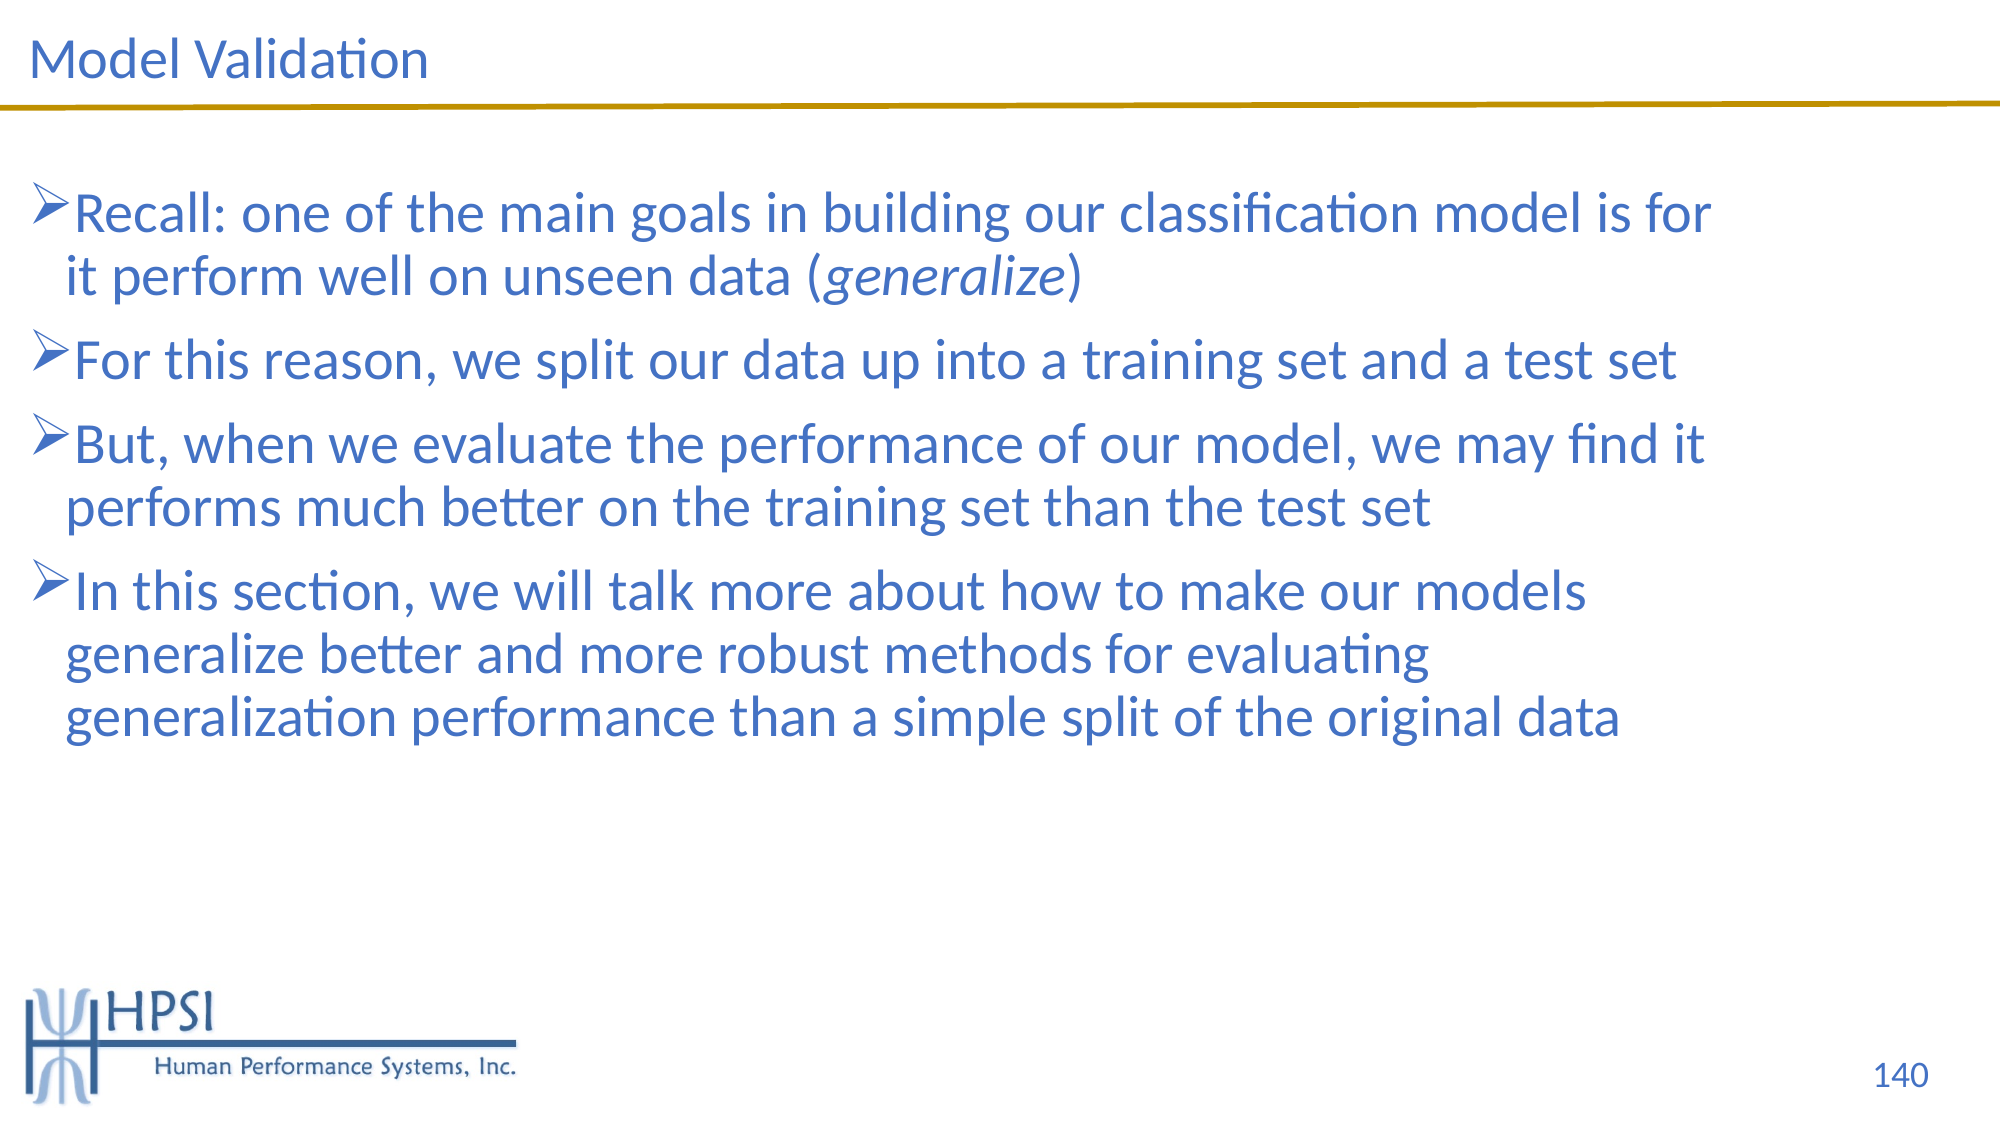

# Model Validation
Recall: one of the main goals in building our classification model is for it perform well on unseen data (generalize)
For this reason, we split our data up into a training set and a test set
But, when we evaluate the performance of our model, we may find it performs much better on the training set than the test set
In this section, we will talk more about how to make our models generalize better and more robust methods for evaluating generalization performance than a simple split of the original data

140